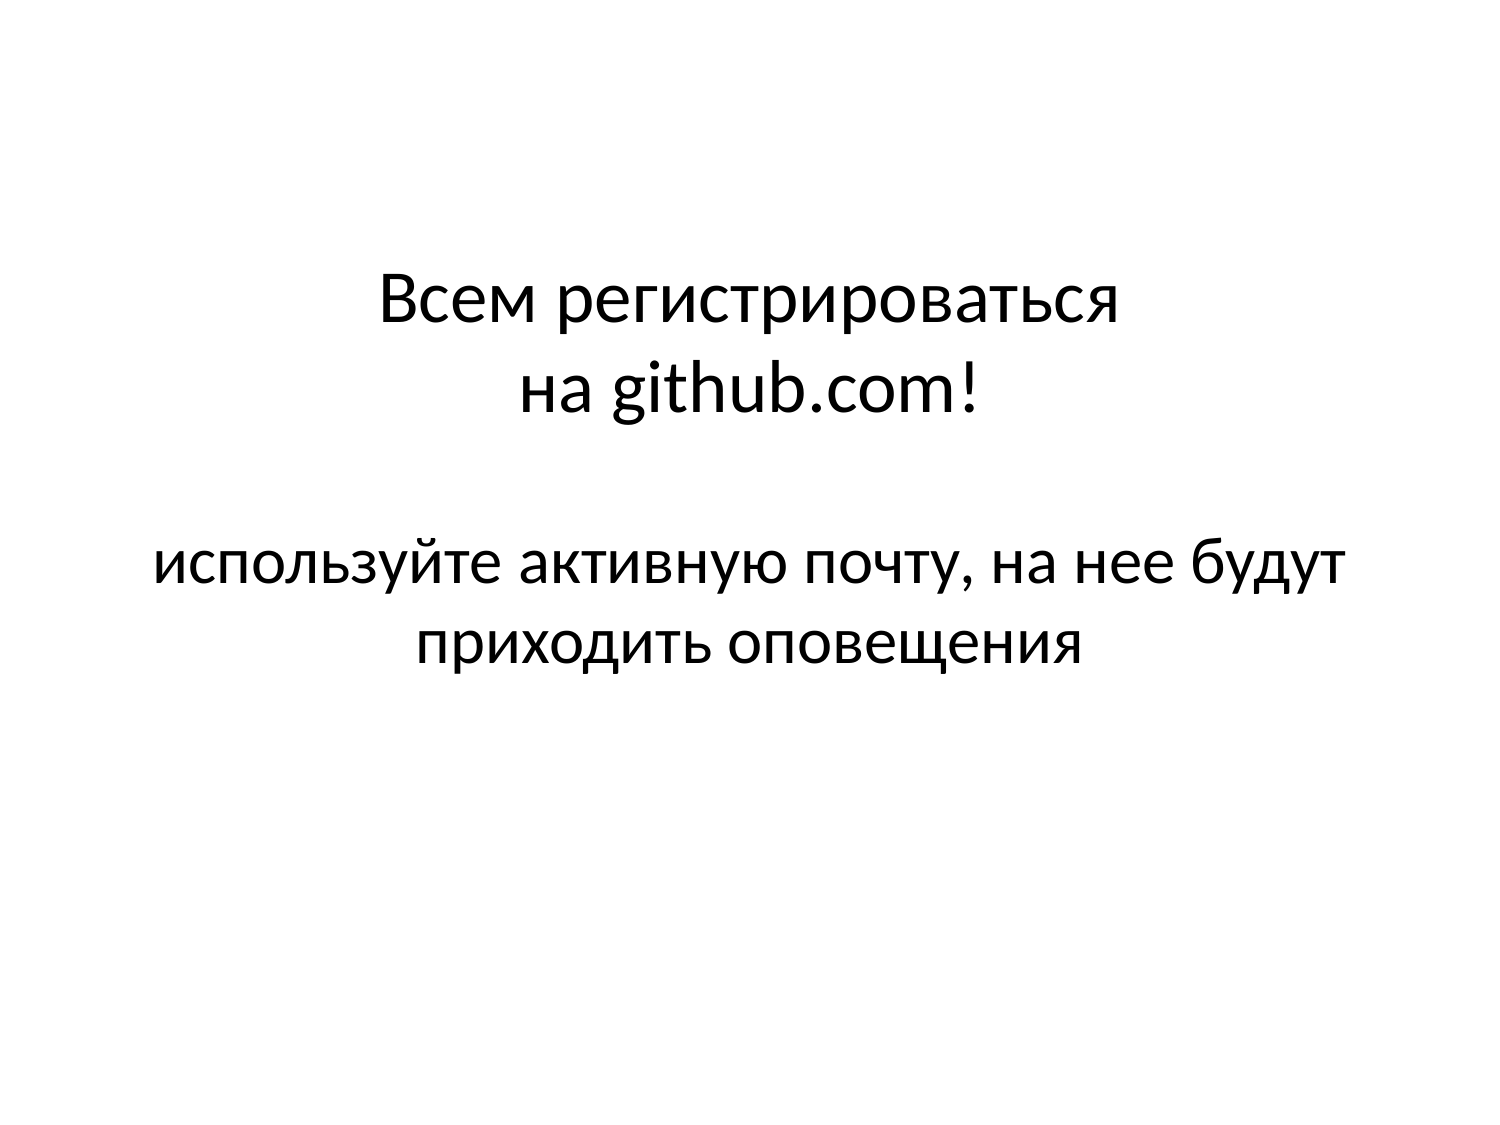

# Всем регистрироваться на github.com! используйте активную почту, на нее будут приходить оповещения